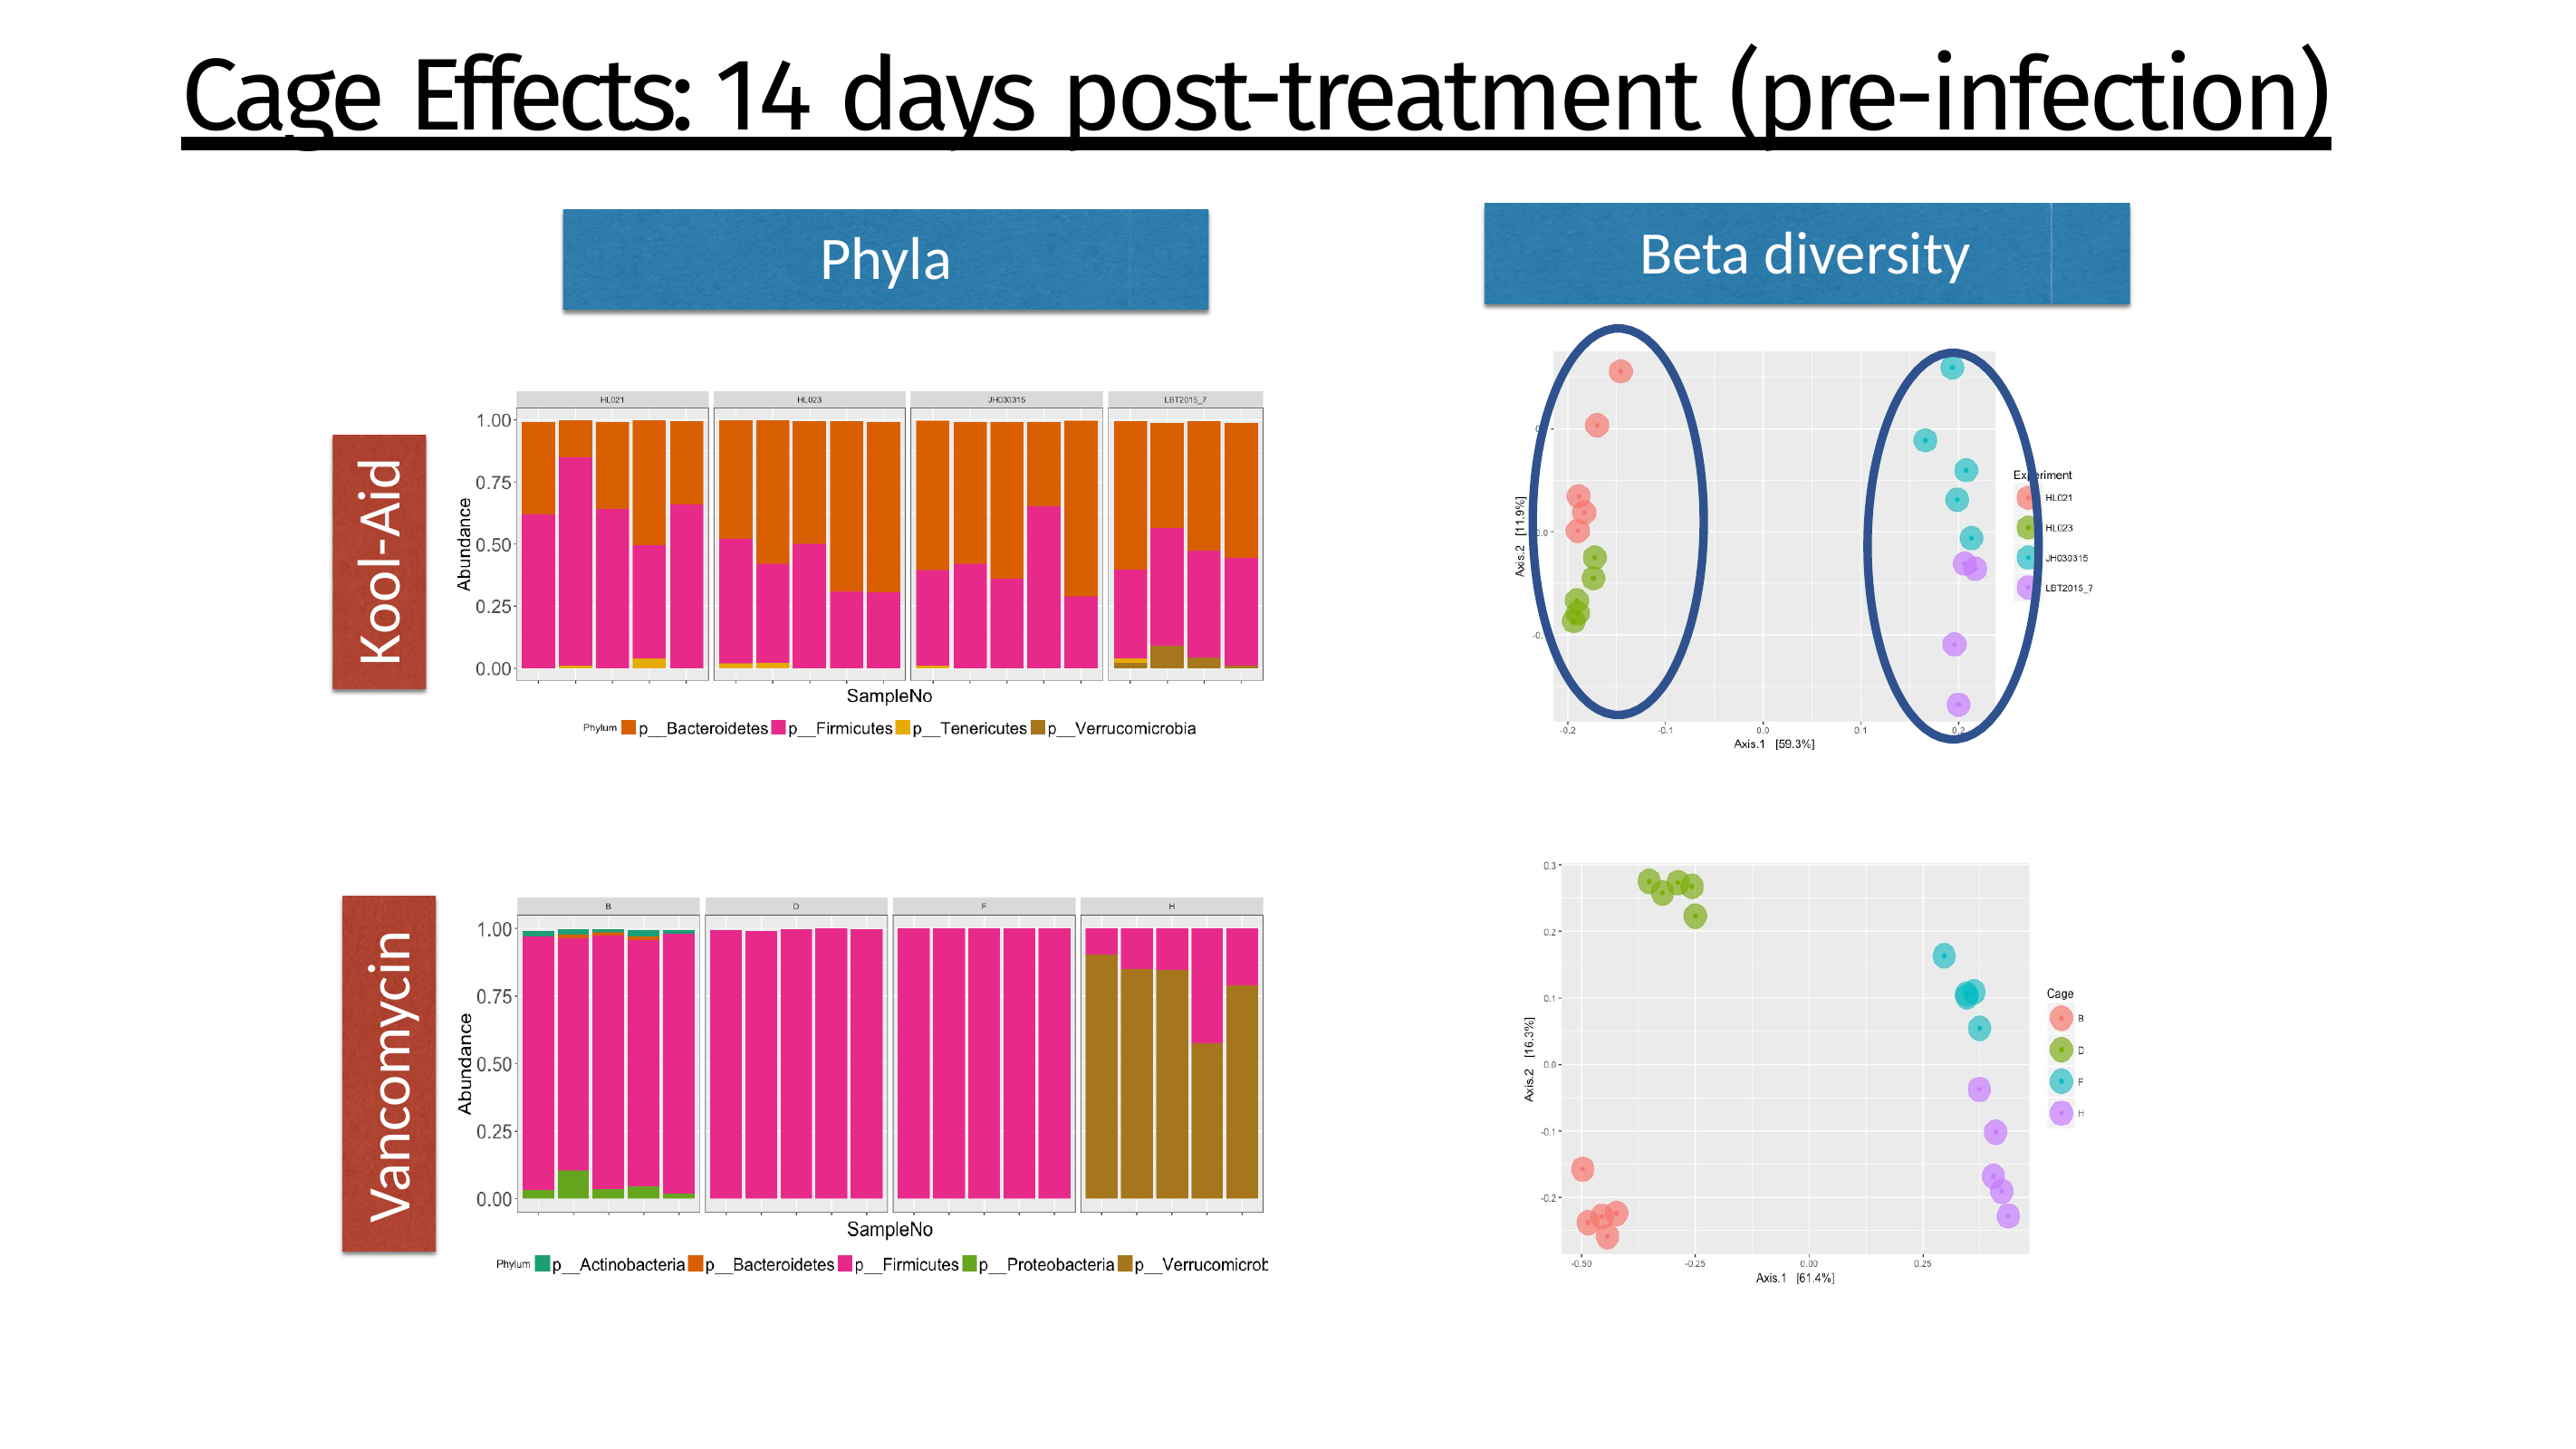

# Cage Effects: 14 days post-treatment (pre-infection)

Beta diversity
Phyla

Kool-Aid

Vancomycin